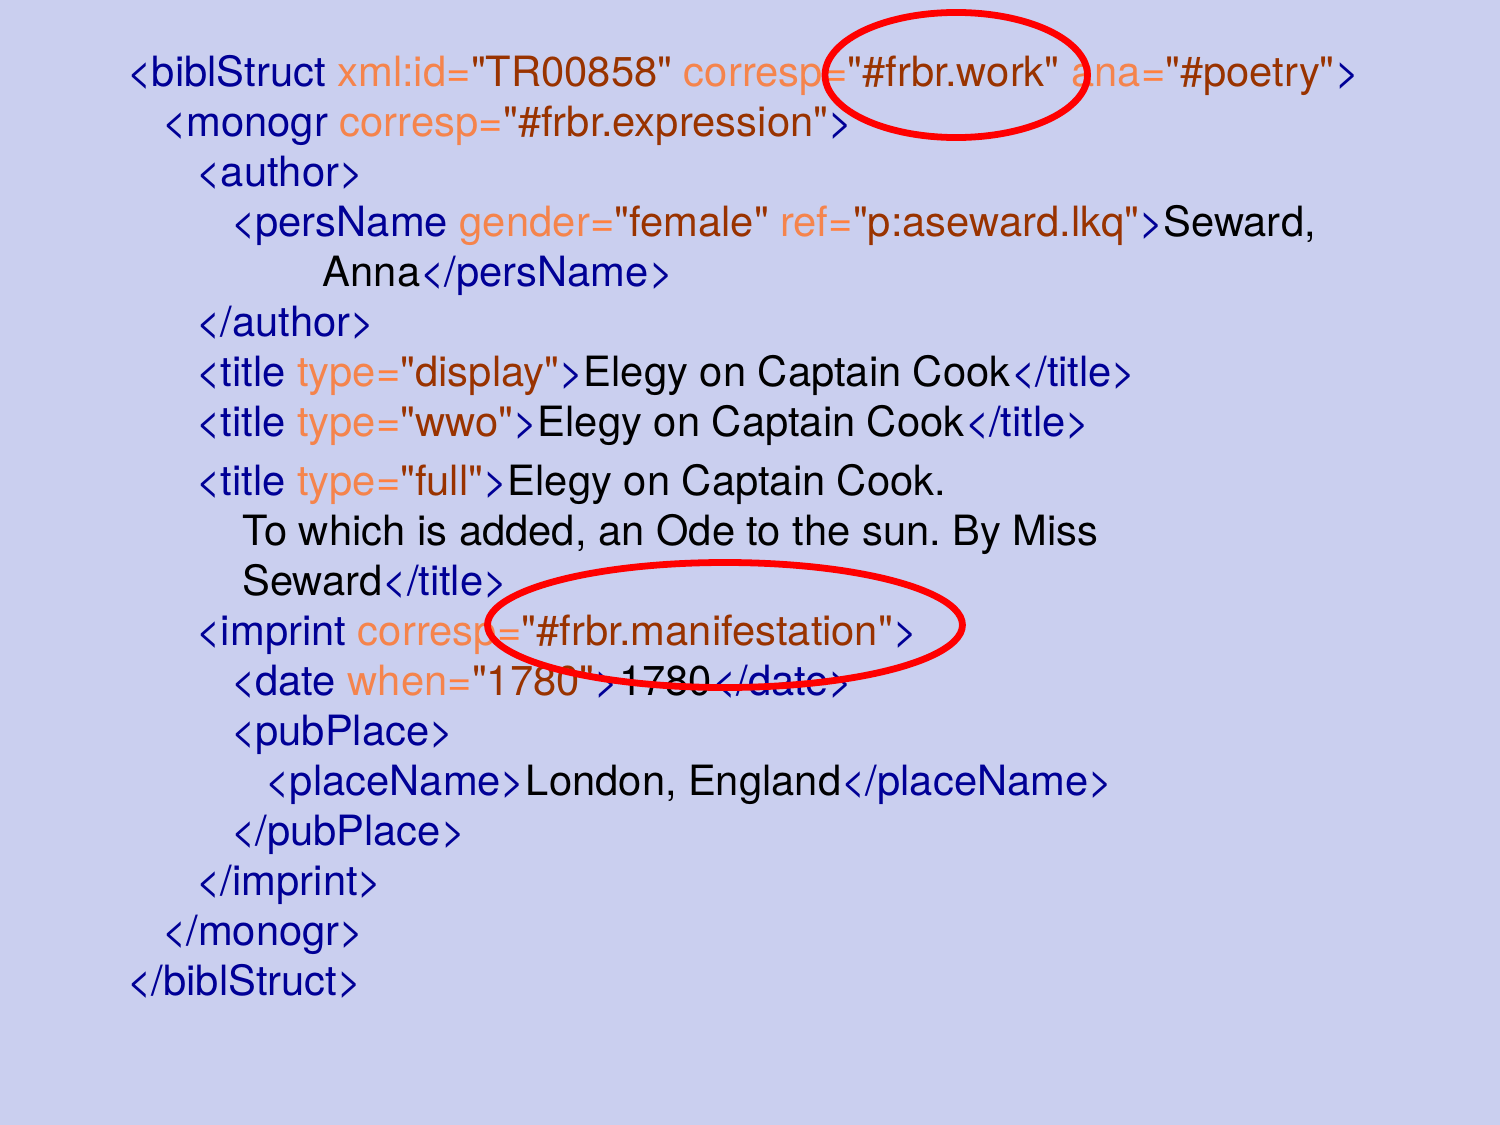

<biblStruct xml:id="TR00858" corresp="#frbr.work" ana="#poetry">
   <monogr corresp="#frbr.expression">
      <author>
         <persName gender="female" ref="p:aseward.lkq">Seward,
                 Anna</persName>
      </author>
      <title type="display">Elegy on Captain Cook</title>
      <title type="wwo">Elegy on Captain Cook</title>
      <title type="full">Elegy on Captain Cook.
          To which is added, an Ode to the sun. By Miss
          Seward</title>
      <imprint corresp="#frbr.manifestation">
         <date when="1780">1780</date>
         <pubPlace>
            <placeName>London, England</placeName>
         </pubPlace>
      </imprint>
   </monogr>
</biblStruct>